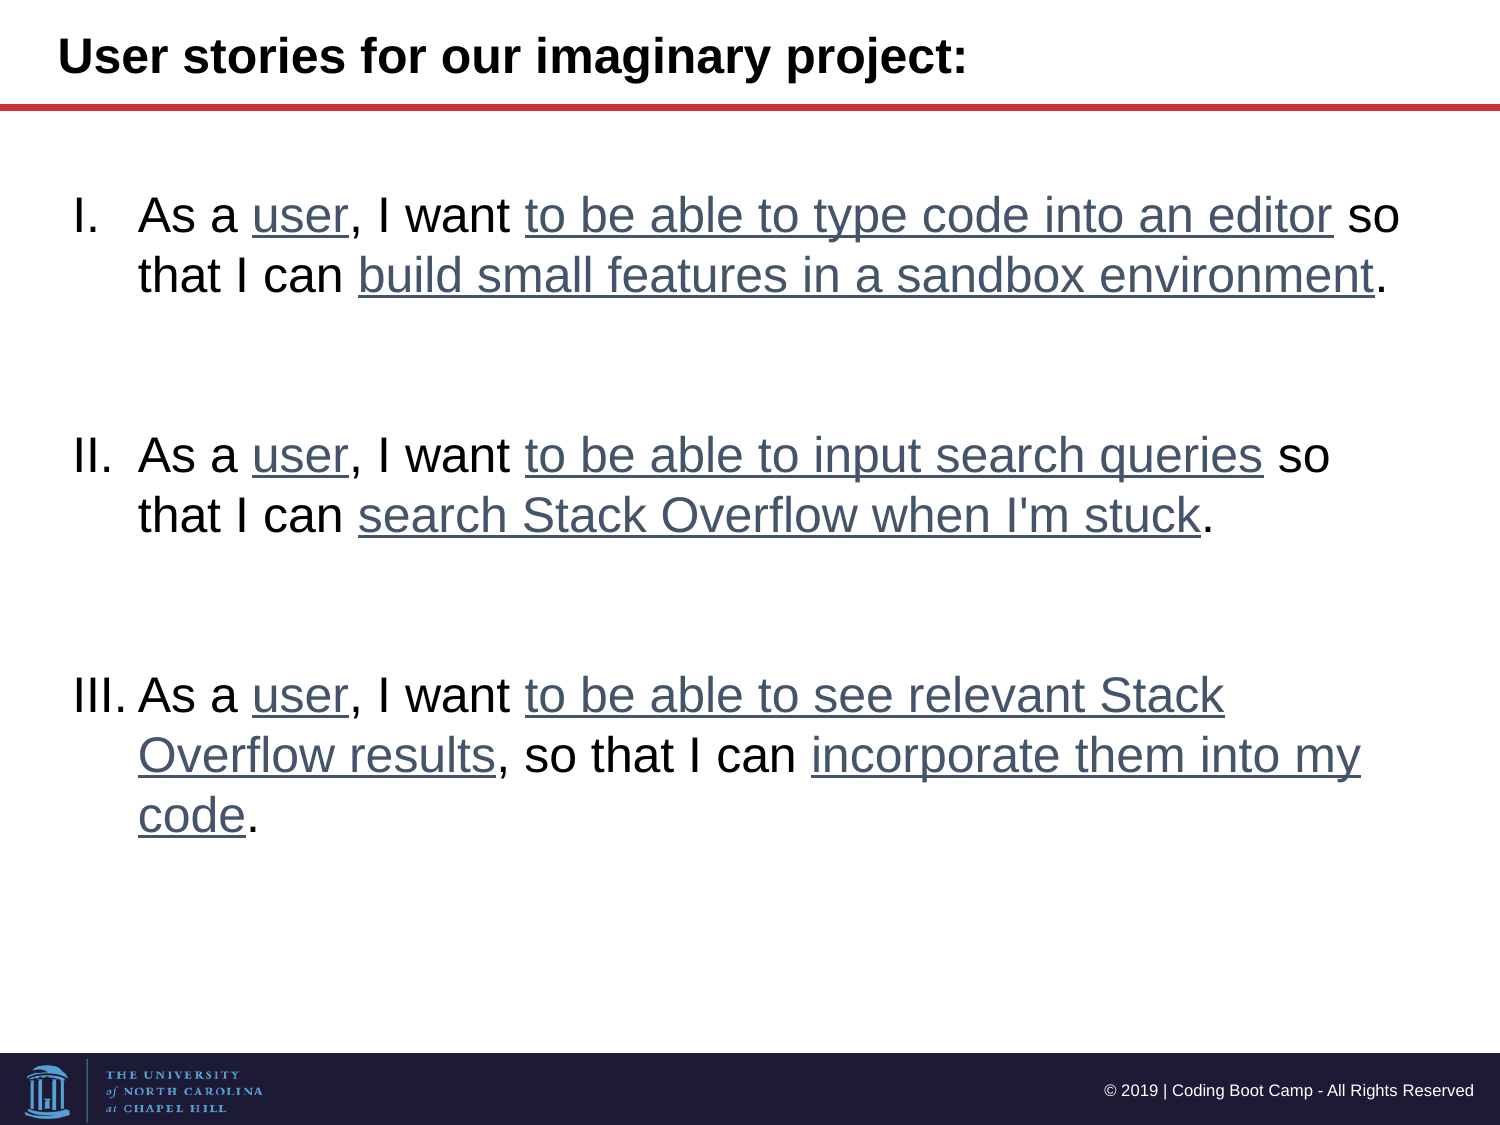

User stories for our imaginary project:
As a user, I want to be able to type code into an editor so that I can build small features in a sandbox environment.

As a user, I want to be able to input search queries so that I can search Stack Overflow when I'm stuck.

As a user, I want to be able to see relevant Stack Overflow results, so that I can incorporate them into my code.